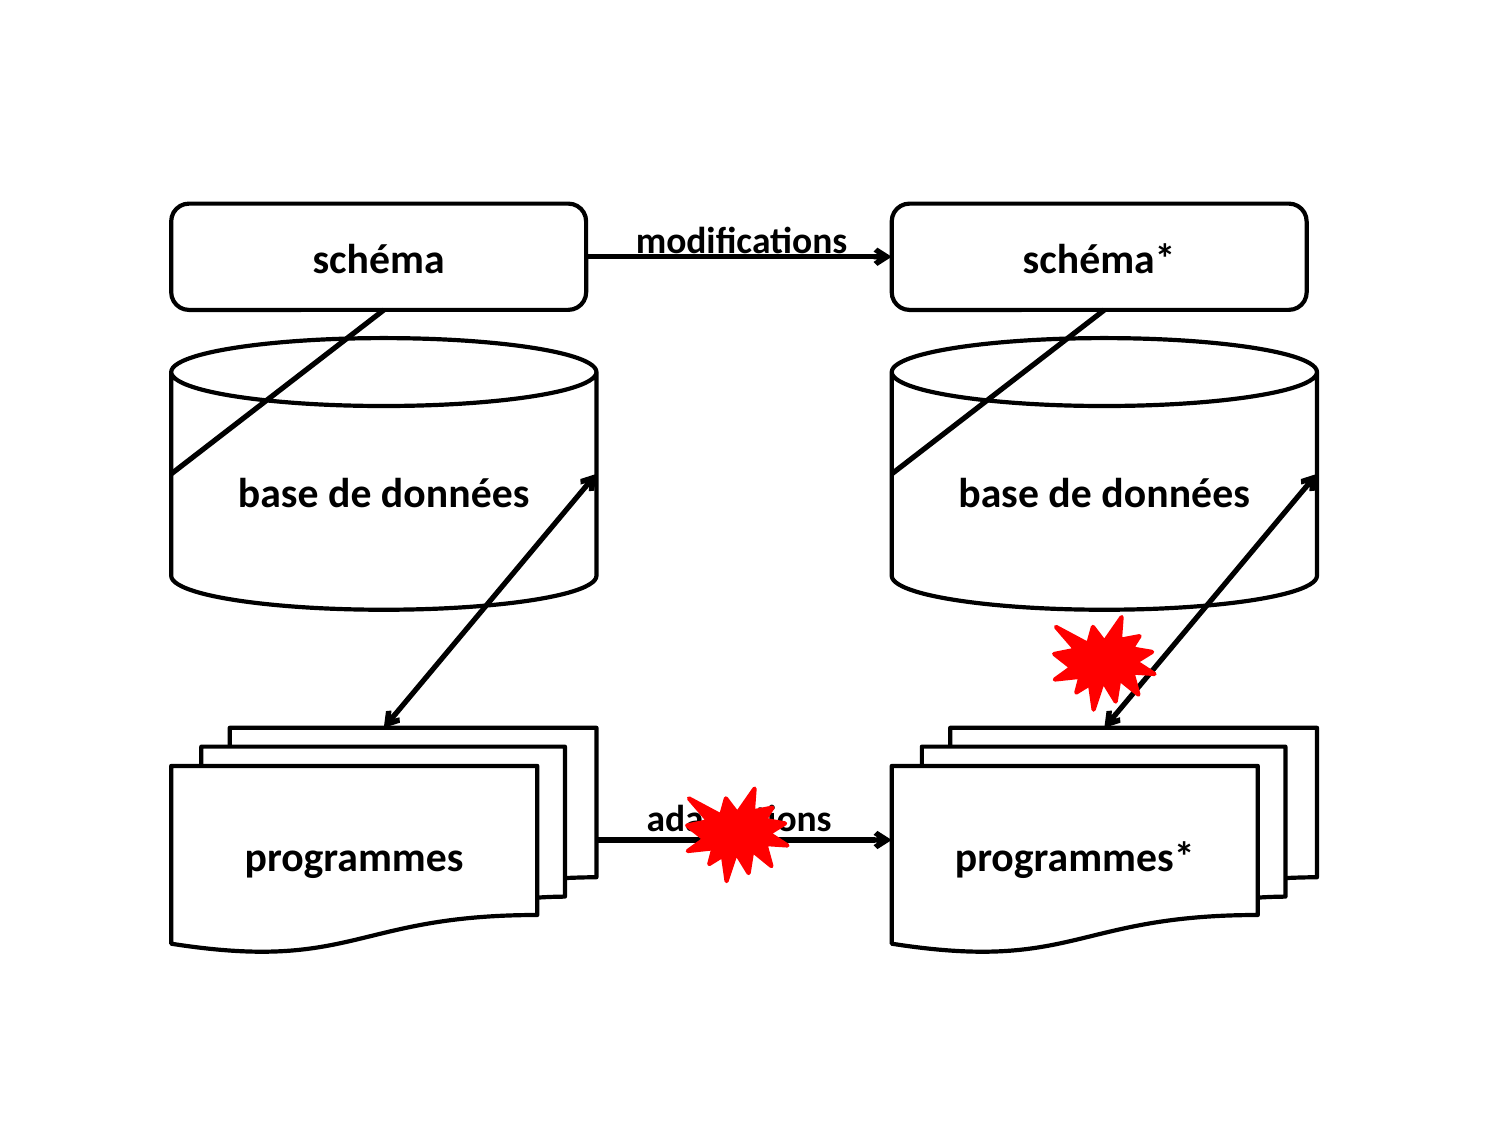

schéma
schéma*
modifications

base de données
base de données

programmes
programmes*
adaptations